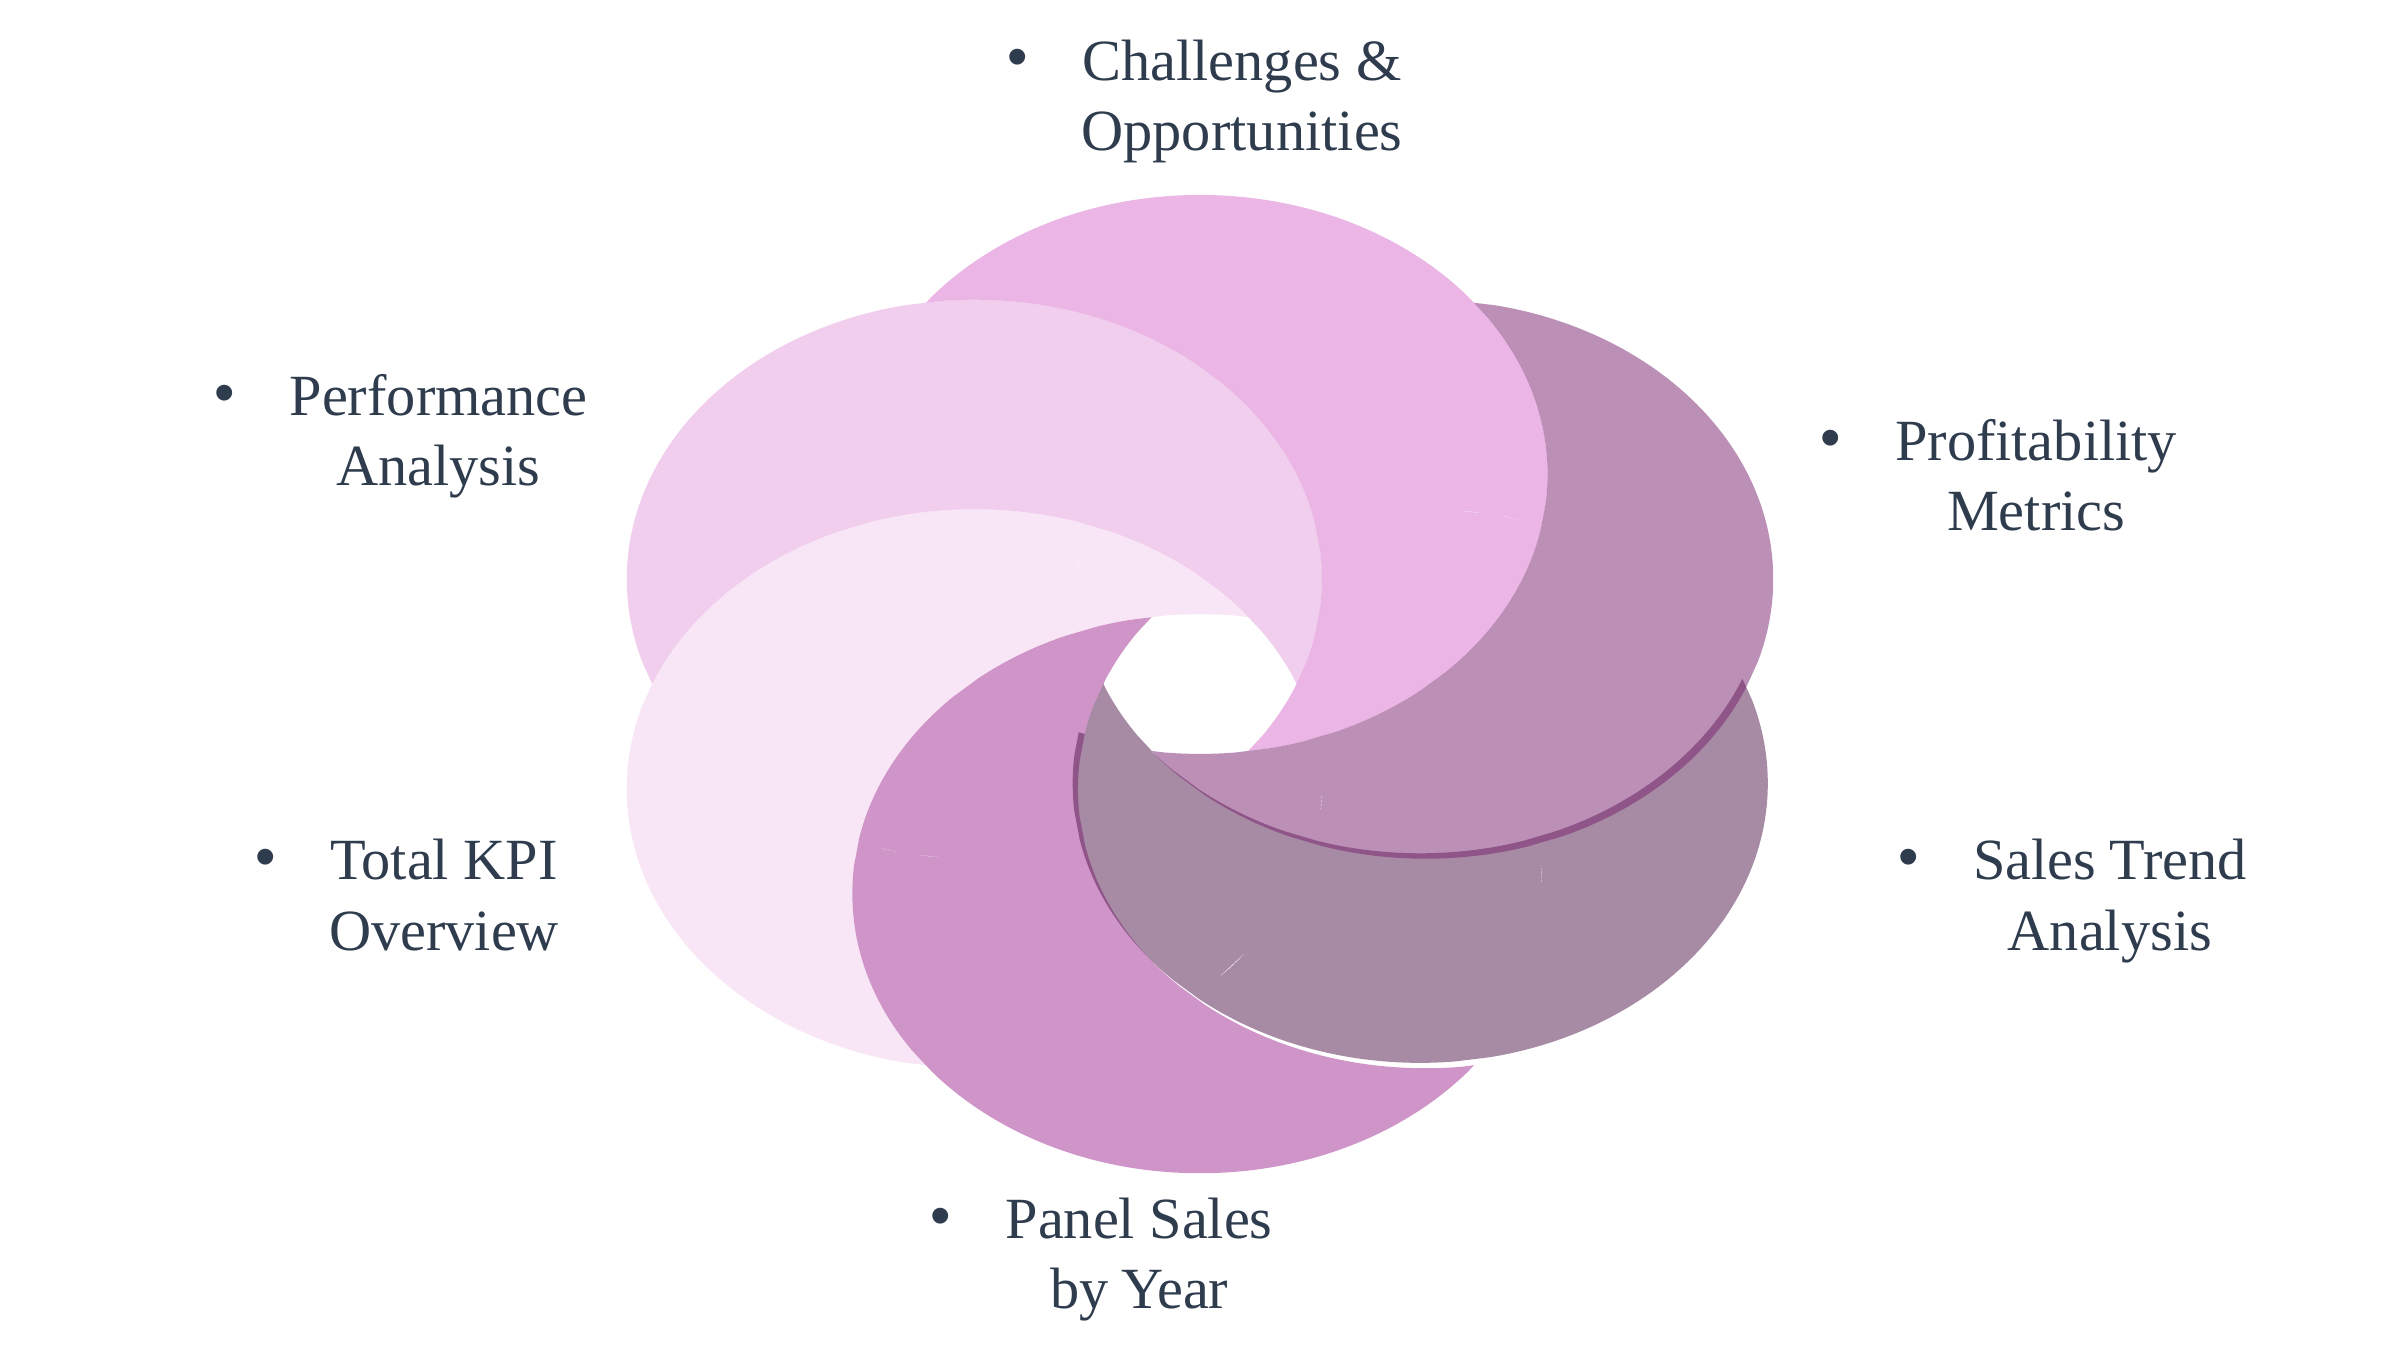

Challenges & Opportunities

Performance Analysis
Profitability Metrics

Sales Trend Analysis
Total KPI Overview
Panel Sales by Year